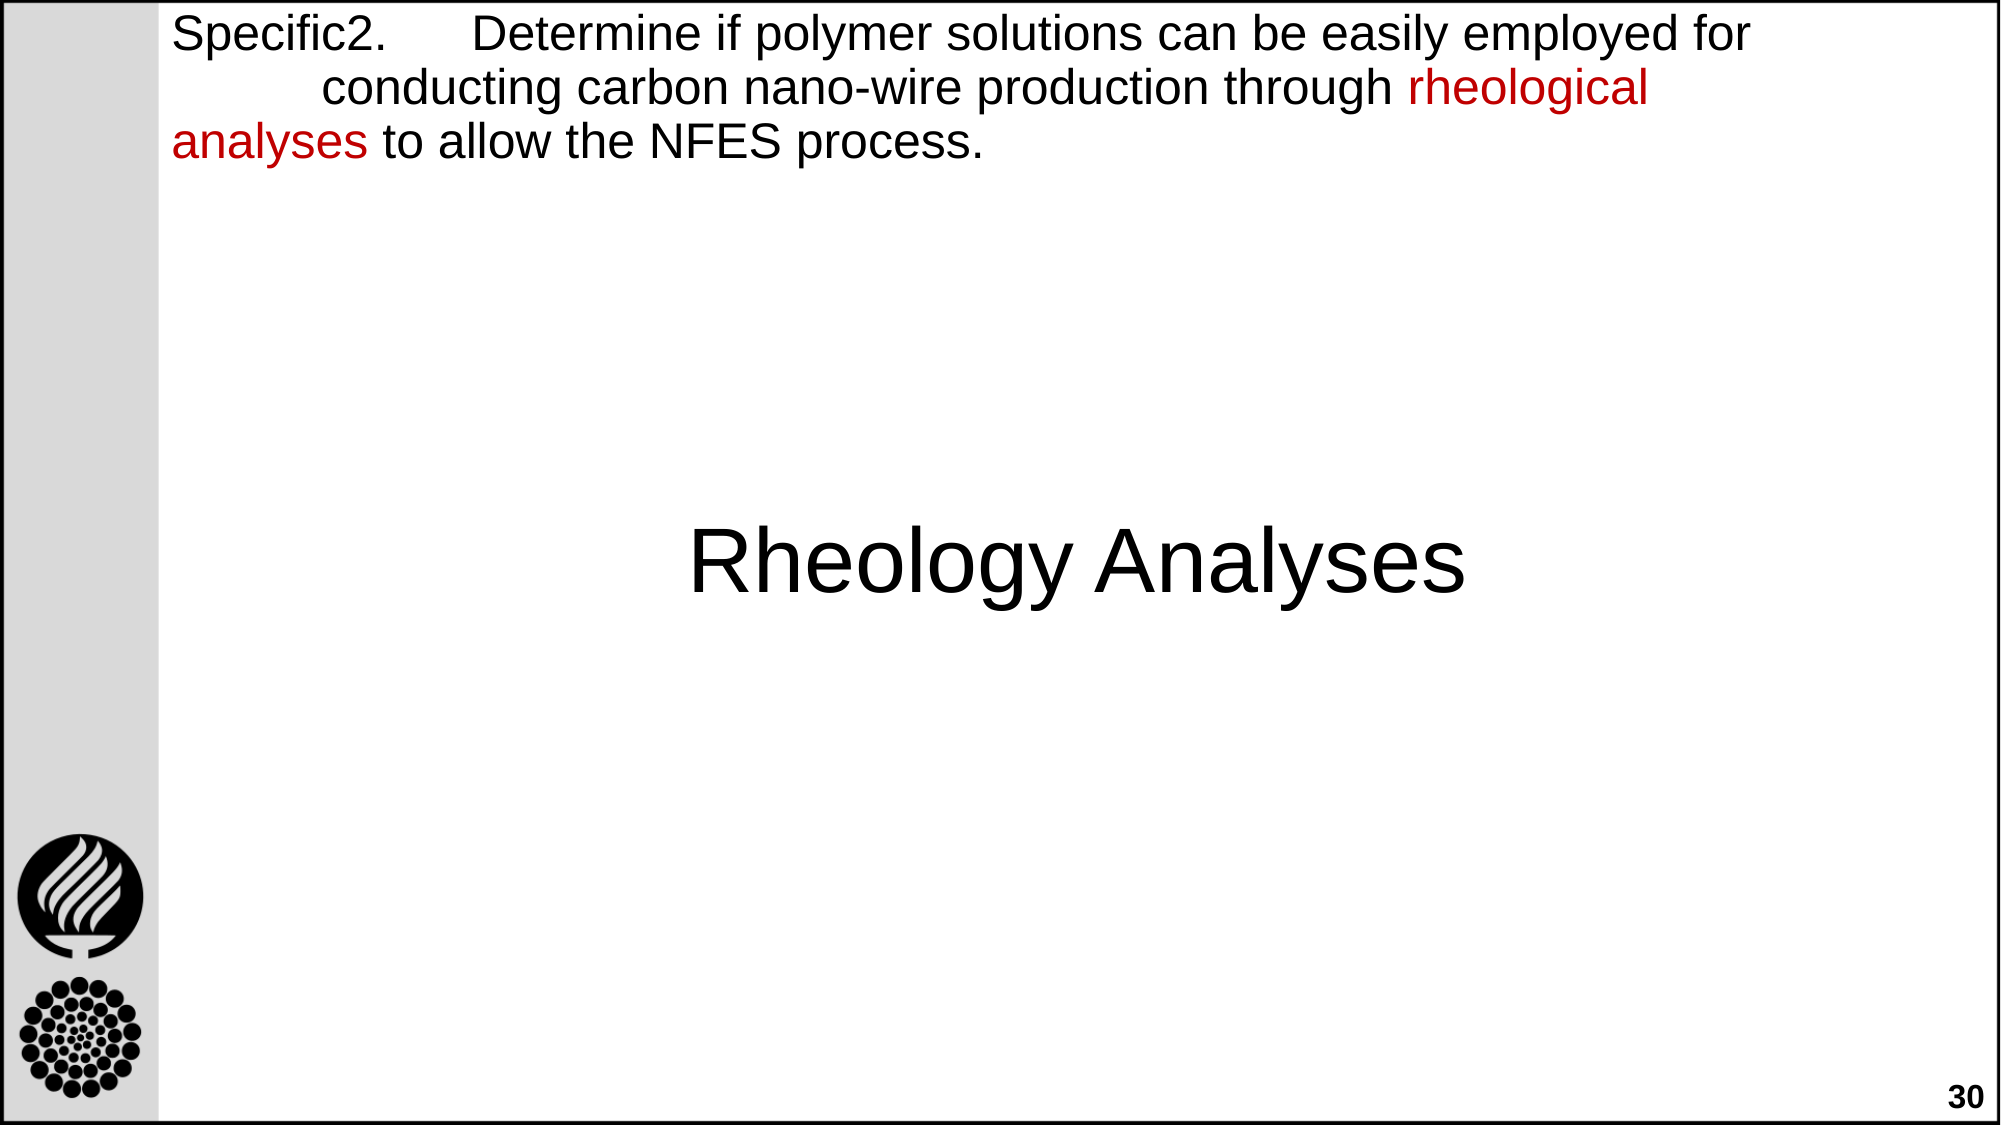

Specific2.	Determine if polymer solutions can be easily employed for 			conducting carbon nano-wire production through rheological 			analyses to allow the NFES process.
# Rheology Analyses
30